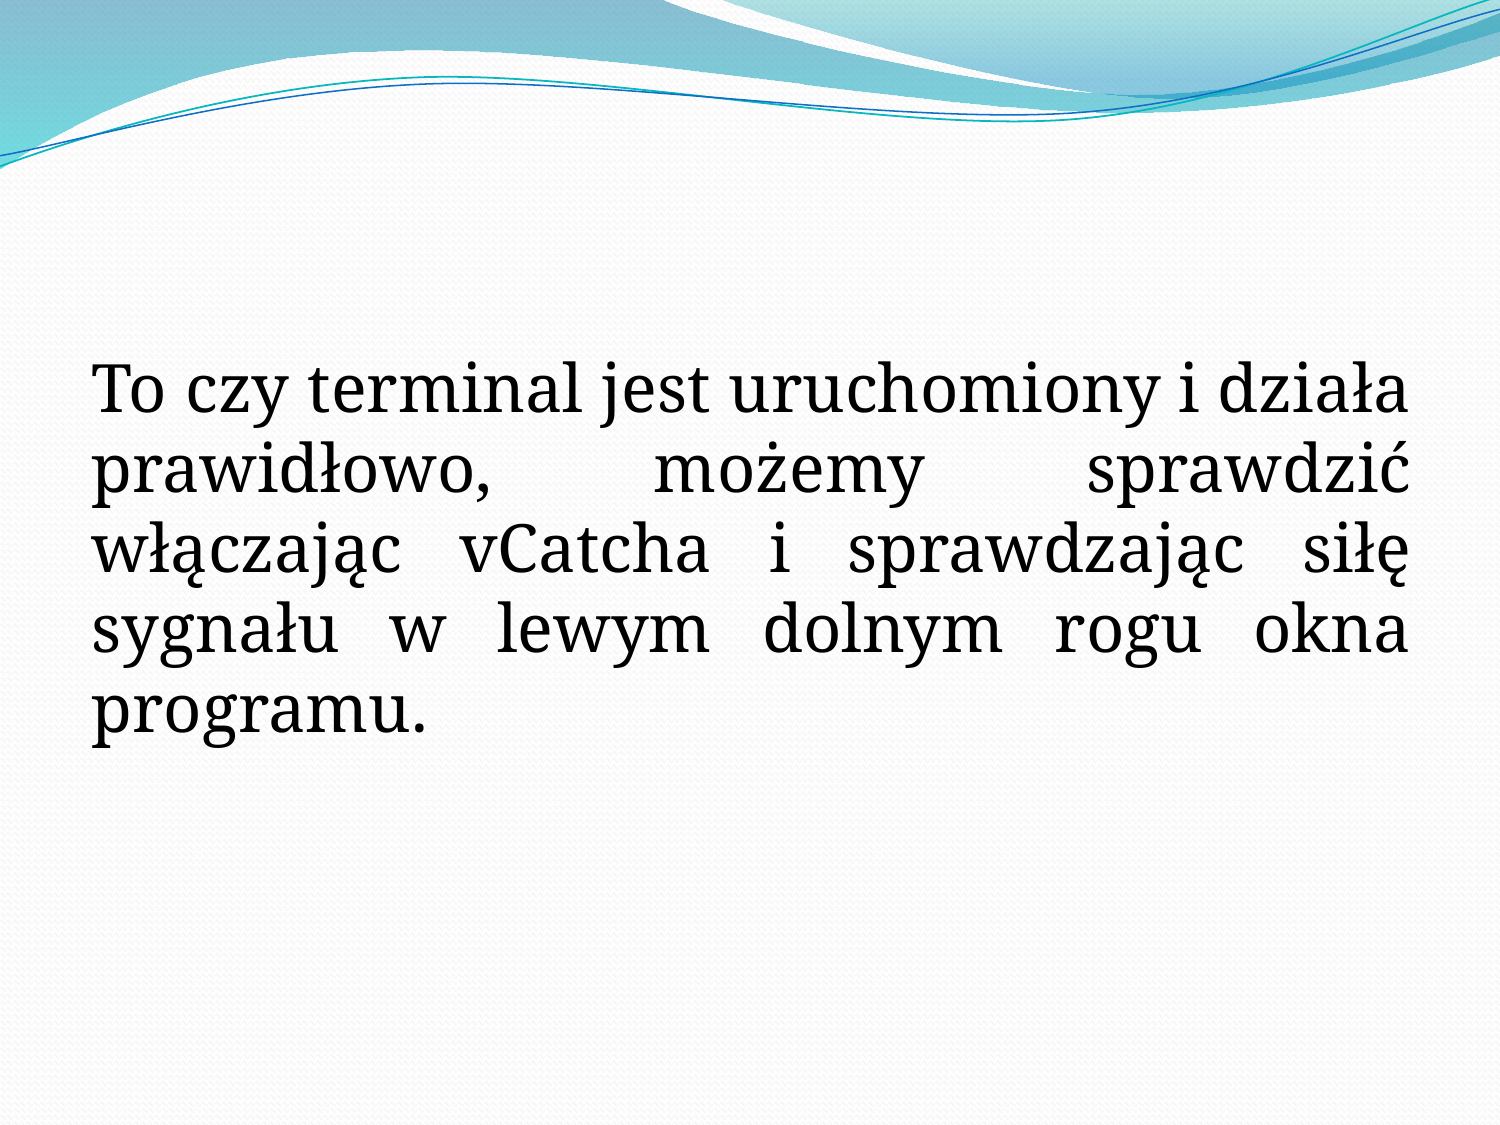

To czy terminal jest uruchomiony i działa prawidłowo, możemy sprawdzić włączając vCatcha i sprawdzając siłę sygnału w lewym dolnym rogu okna programu.